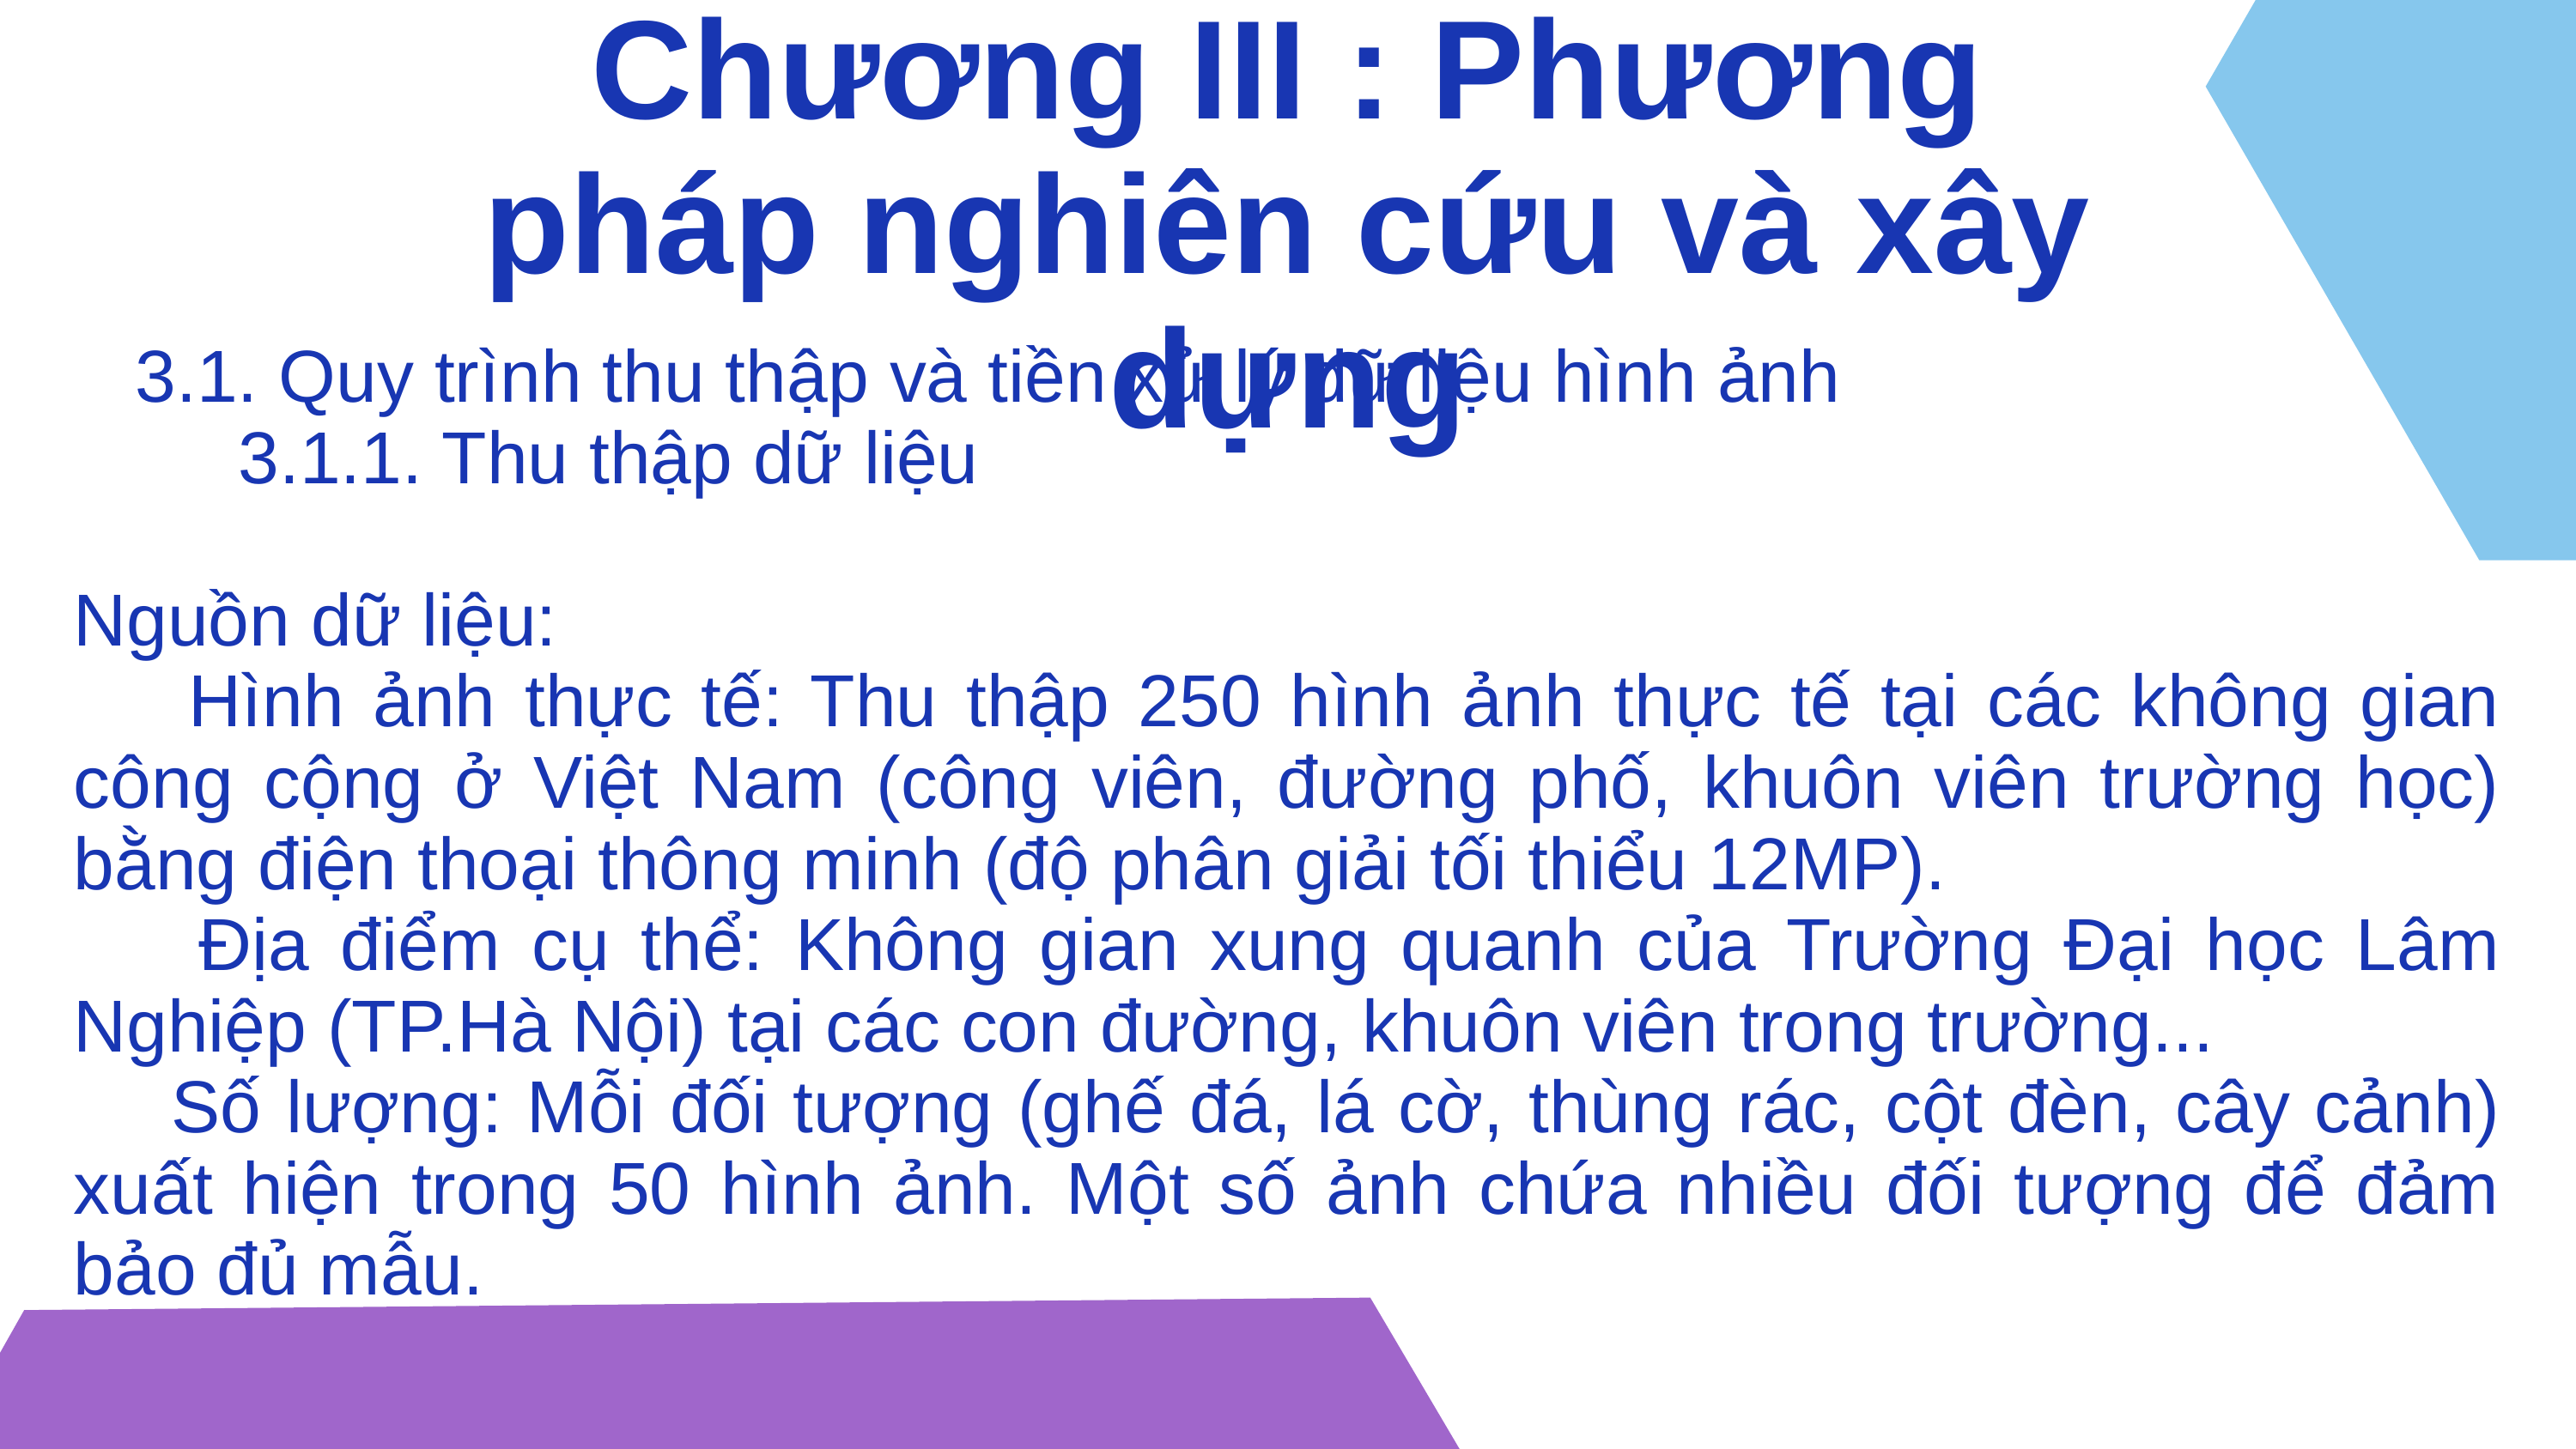

Chương III : Phương pháp nghiên cứu và xây dựng
   3.1. Quy trình thu thập và tiền xử lý dữ liệu hình ảnh
        3.1.1. Thu thập dữ liệu

Nguồn dữ liệu:
    Hình ảnh thực tế: Thu thập 250 hình ảnh thực tế tại các không gian công cộng ở Việt Nam (công viên, đường phố, khuôn viên trường học) bằng điện thoại thông minh (độ phân giải tối thiểu 12MP).
    Địa điểm cụ thể: Không gian xung quanh của Trường Đại học Lâm Nghiệp (TP.Hà Nội) tại các con đường, khuôn viên trong trường...
    Số lượng: Mỗi đối tượng (ghế đá, lá cờ, thùng rác, cột đèn, cây cảnh) xuất hiện trong 50 hình ảnh. Một số ảnh chứa nhiều đối tượng để đảm bảo đủ mẫu.